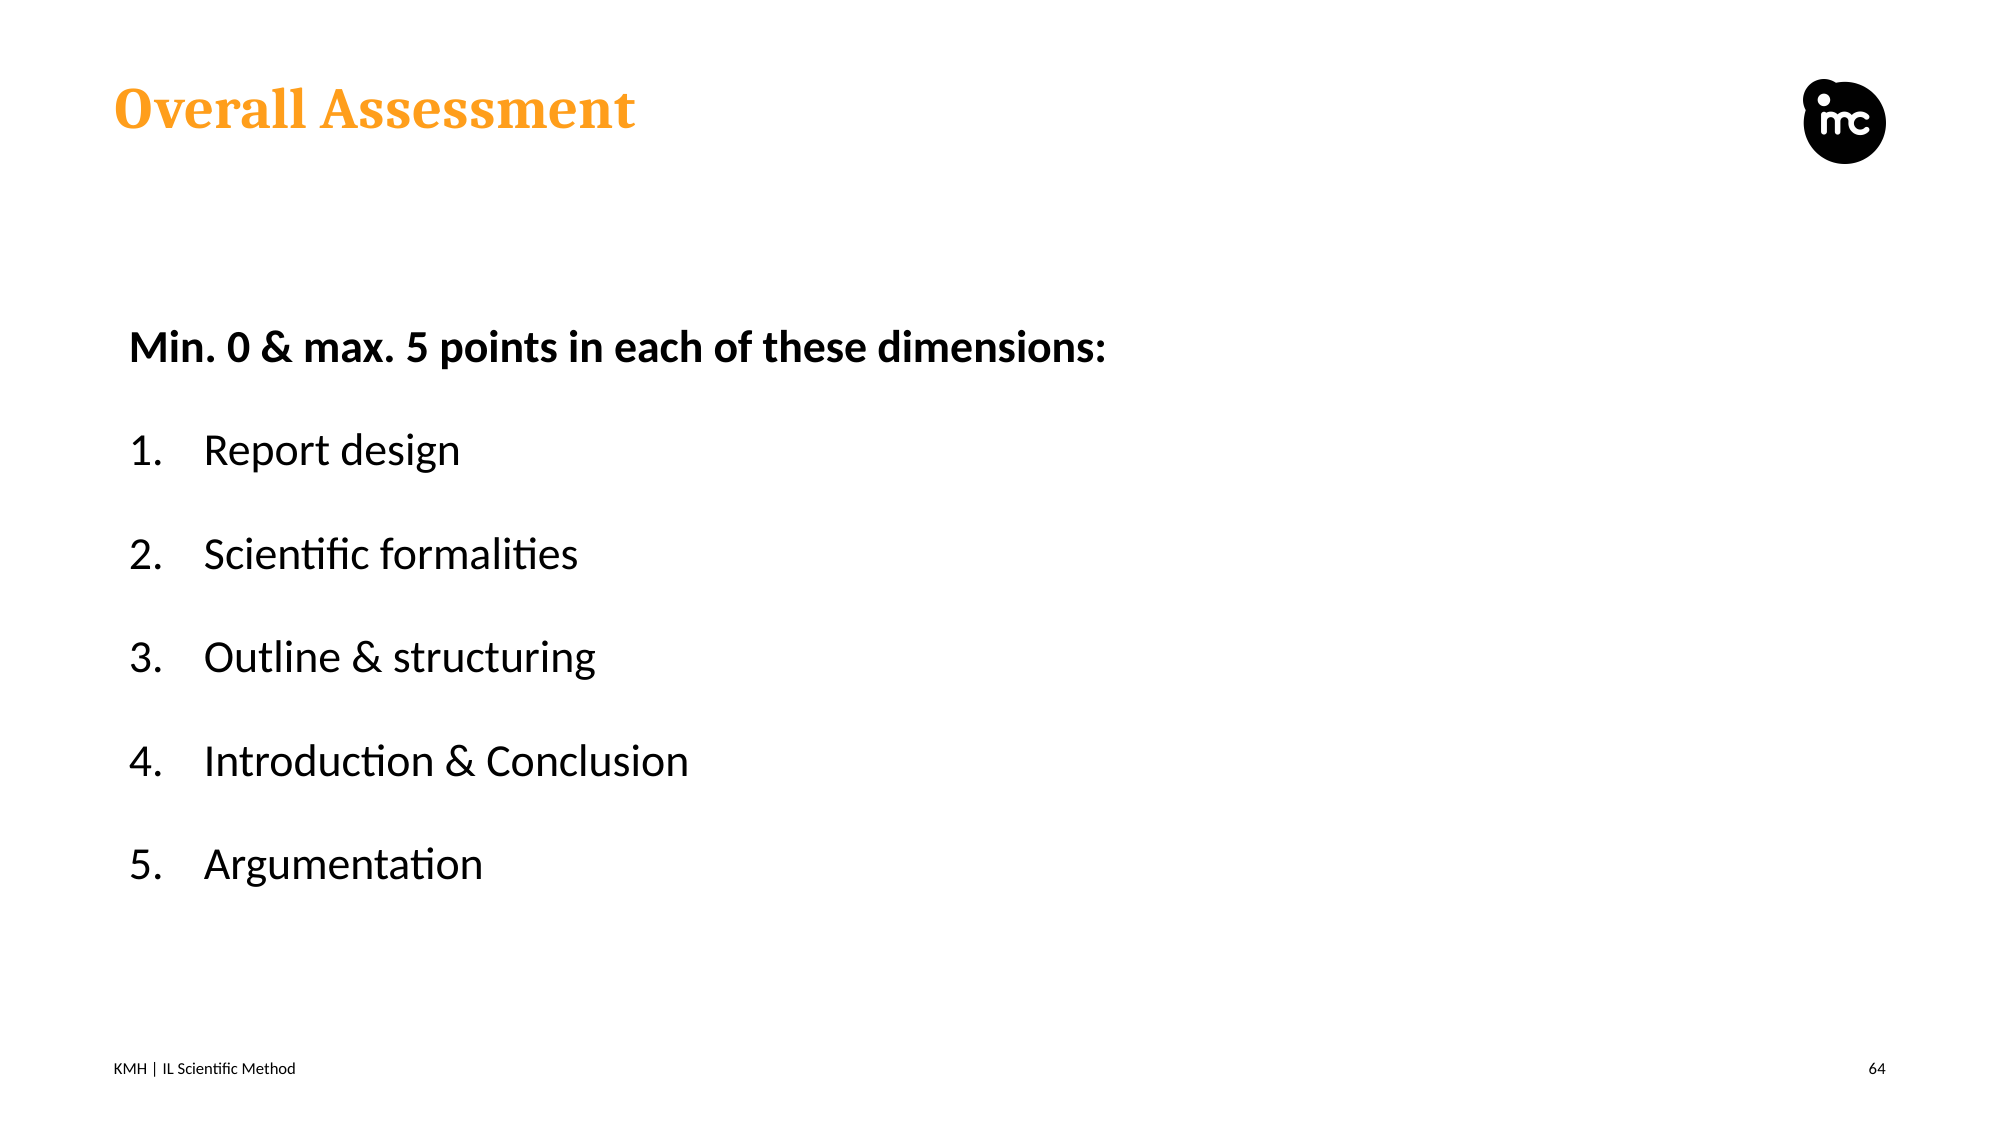

# Overall Assessment
Min. 0 & max. 5 points in each of these dimensions:
Report design
Scientific formalities
Outline & structuring
Introduction & Conclusion
Argumentation
KMH | IL Scientific Method

64